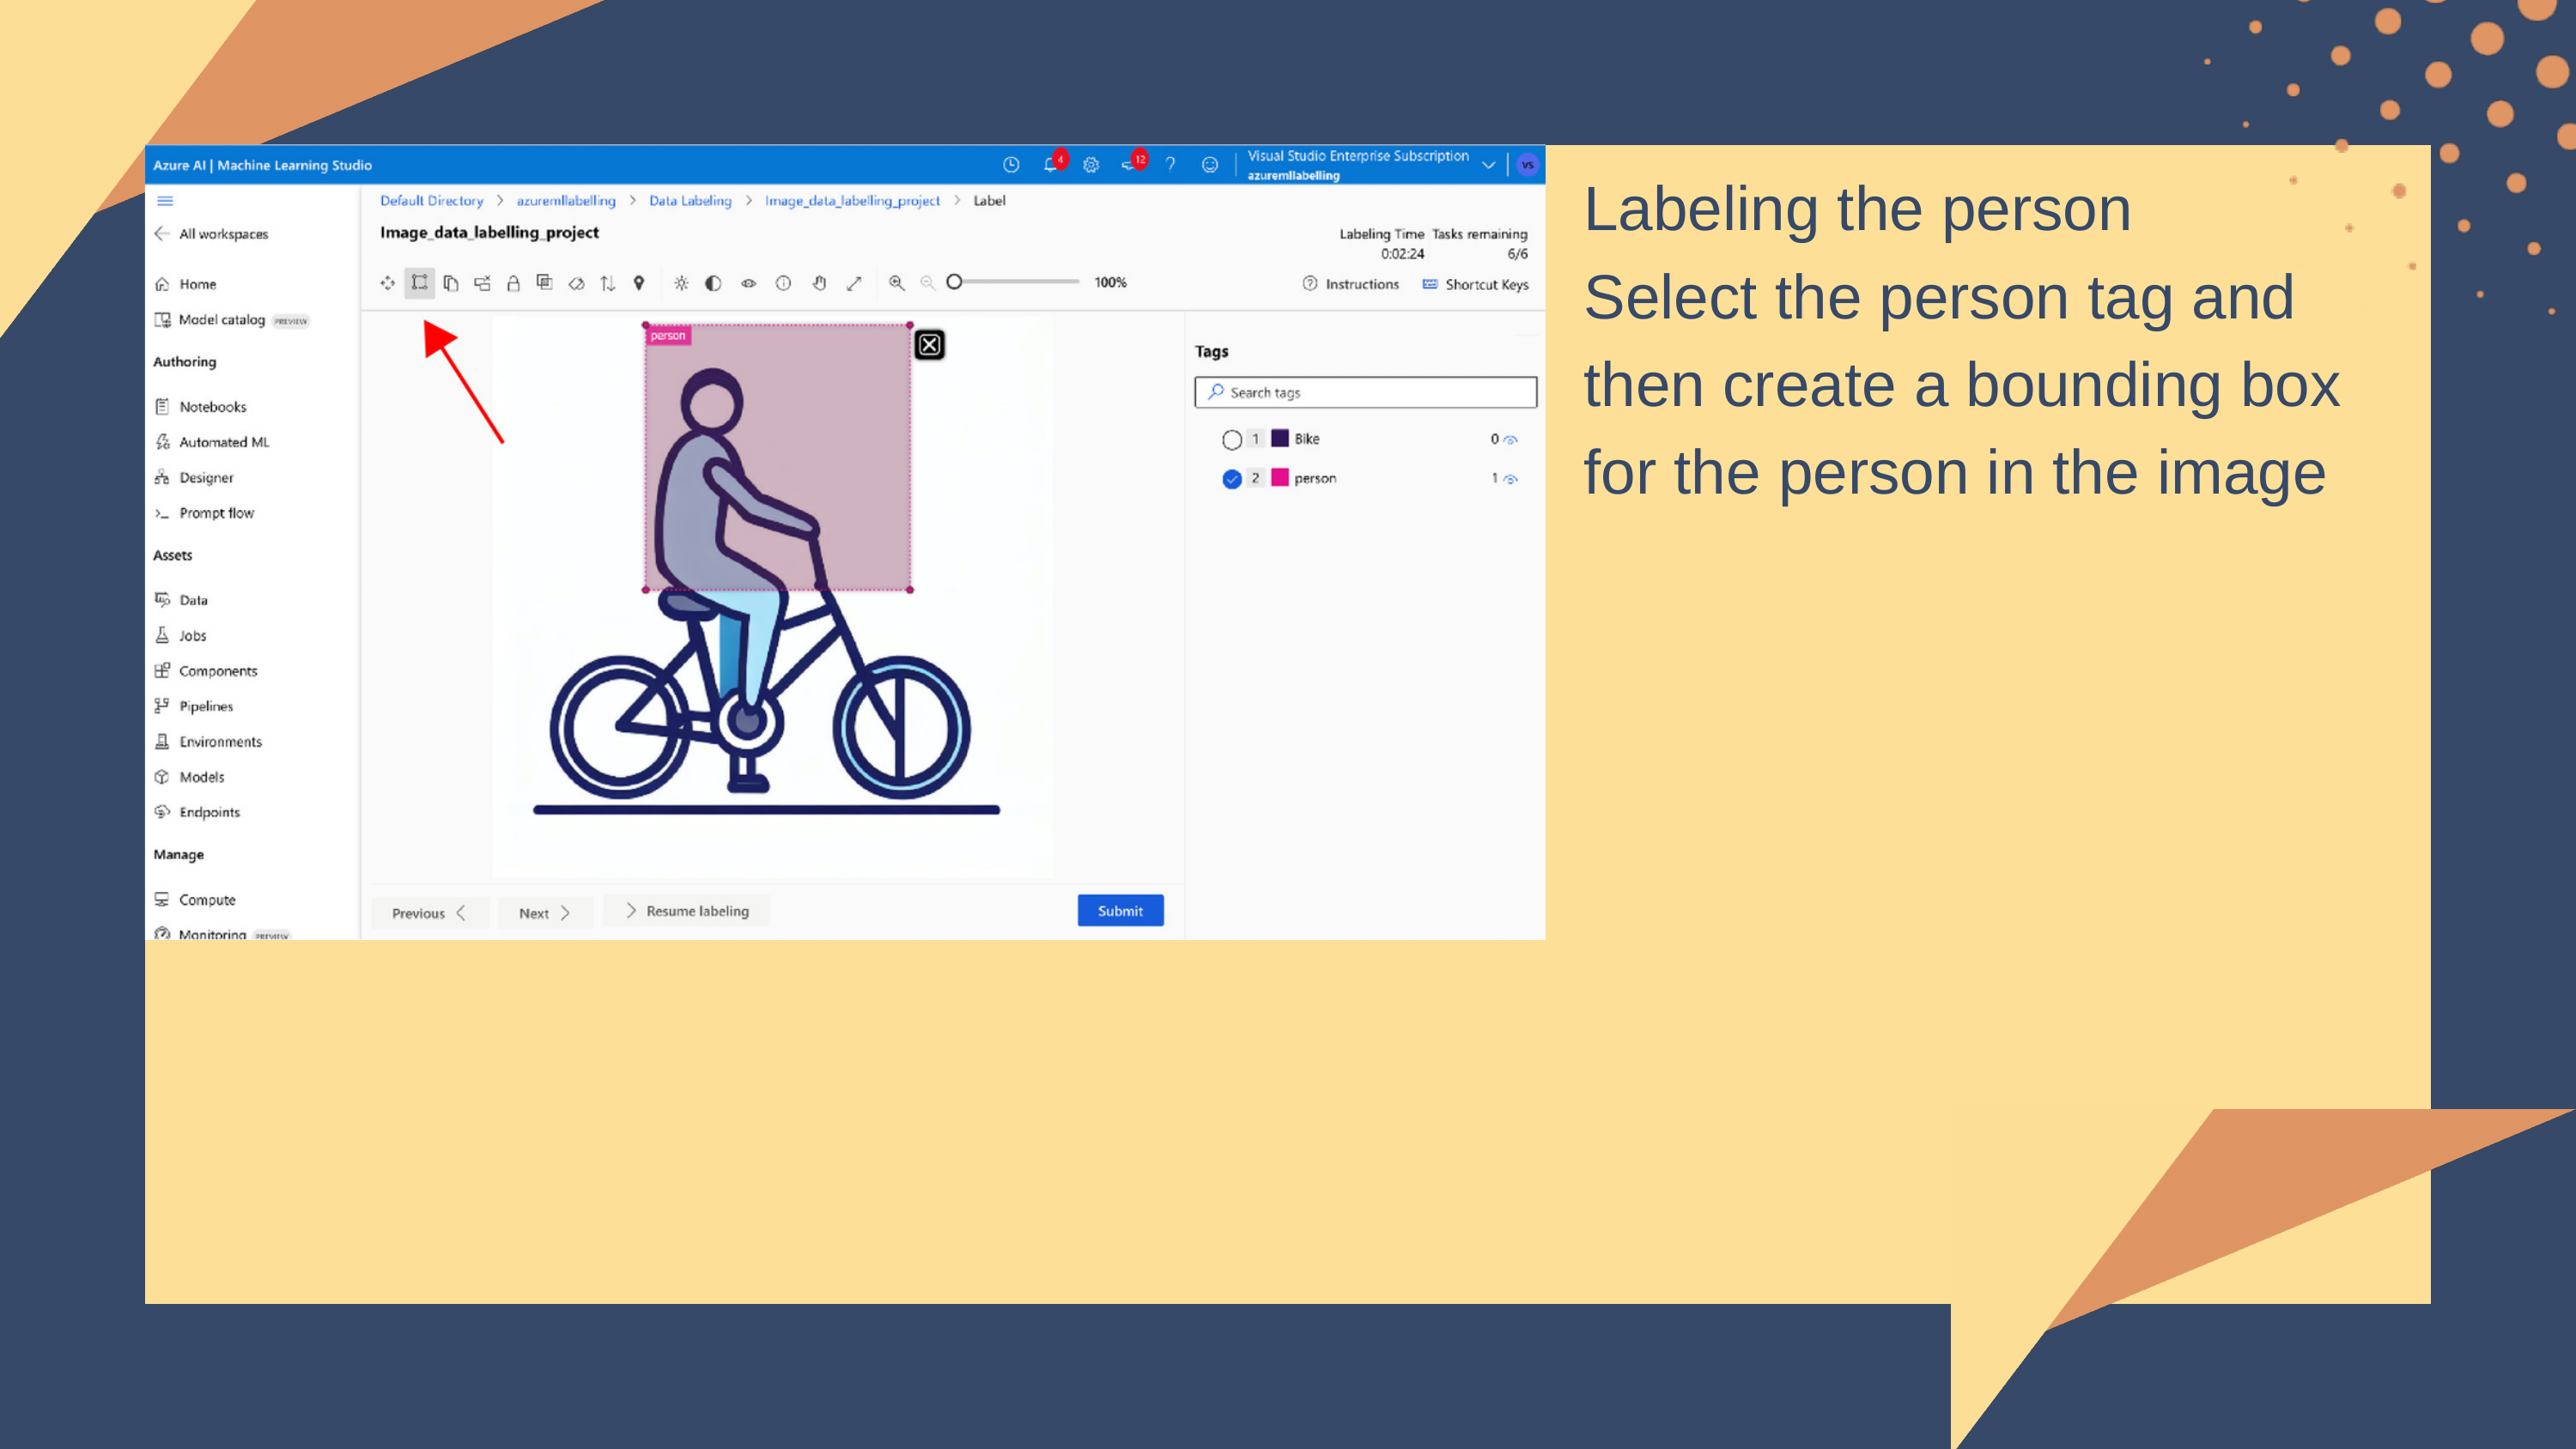

Labeling the person
Select the person tag and then create a bounding box for the person in the image